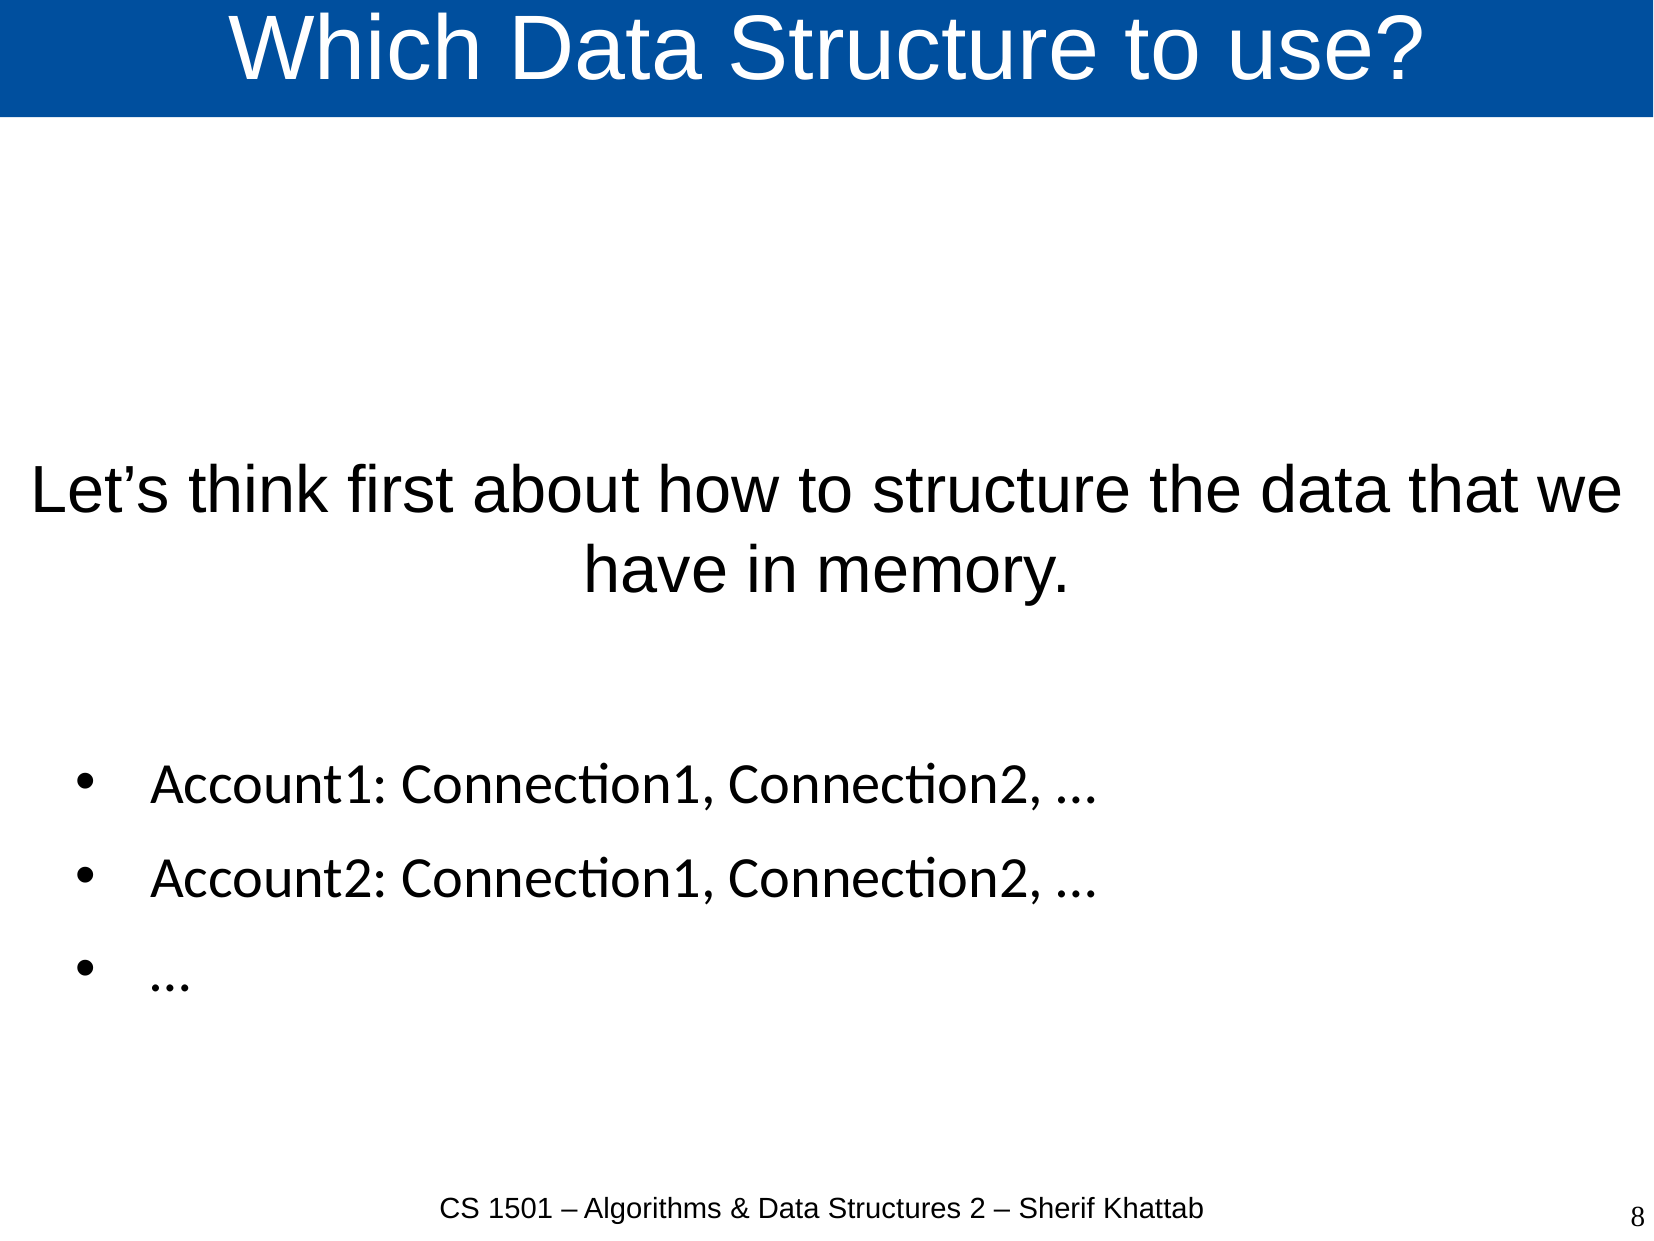

# Which Data Structure to use?

Let’s think first about how to structure the data that we have in memory.

Account1: Connection1, Connection2, …
Account2: Connection1, Connection2, …
…

CS 1501 – Algorithms & Data Structures 2 – Sherif Khattab
8